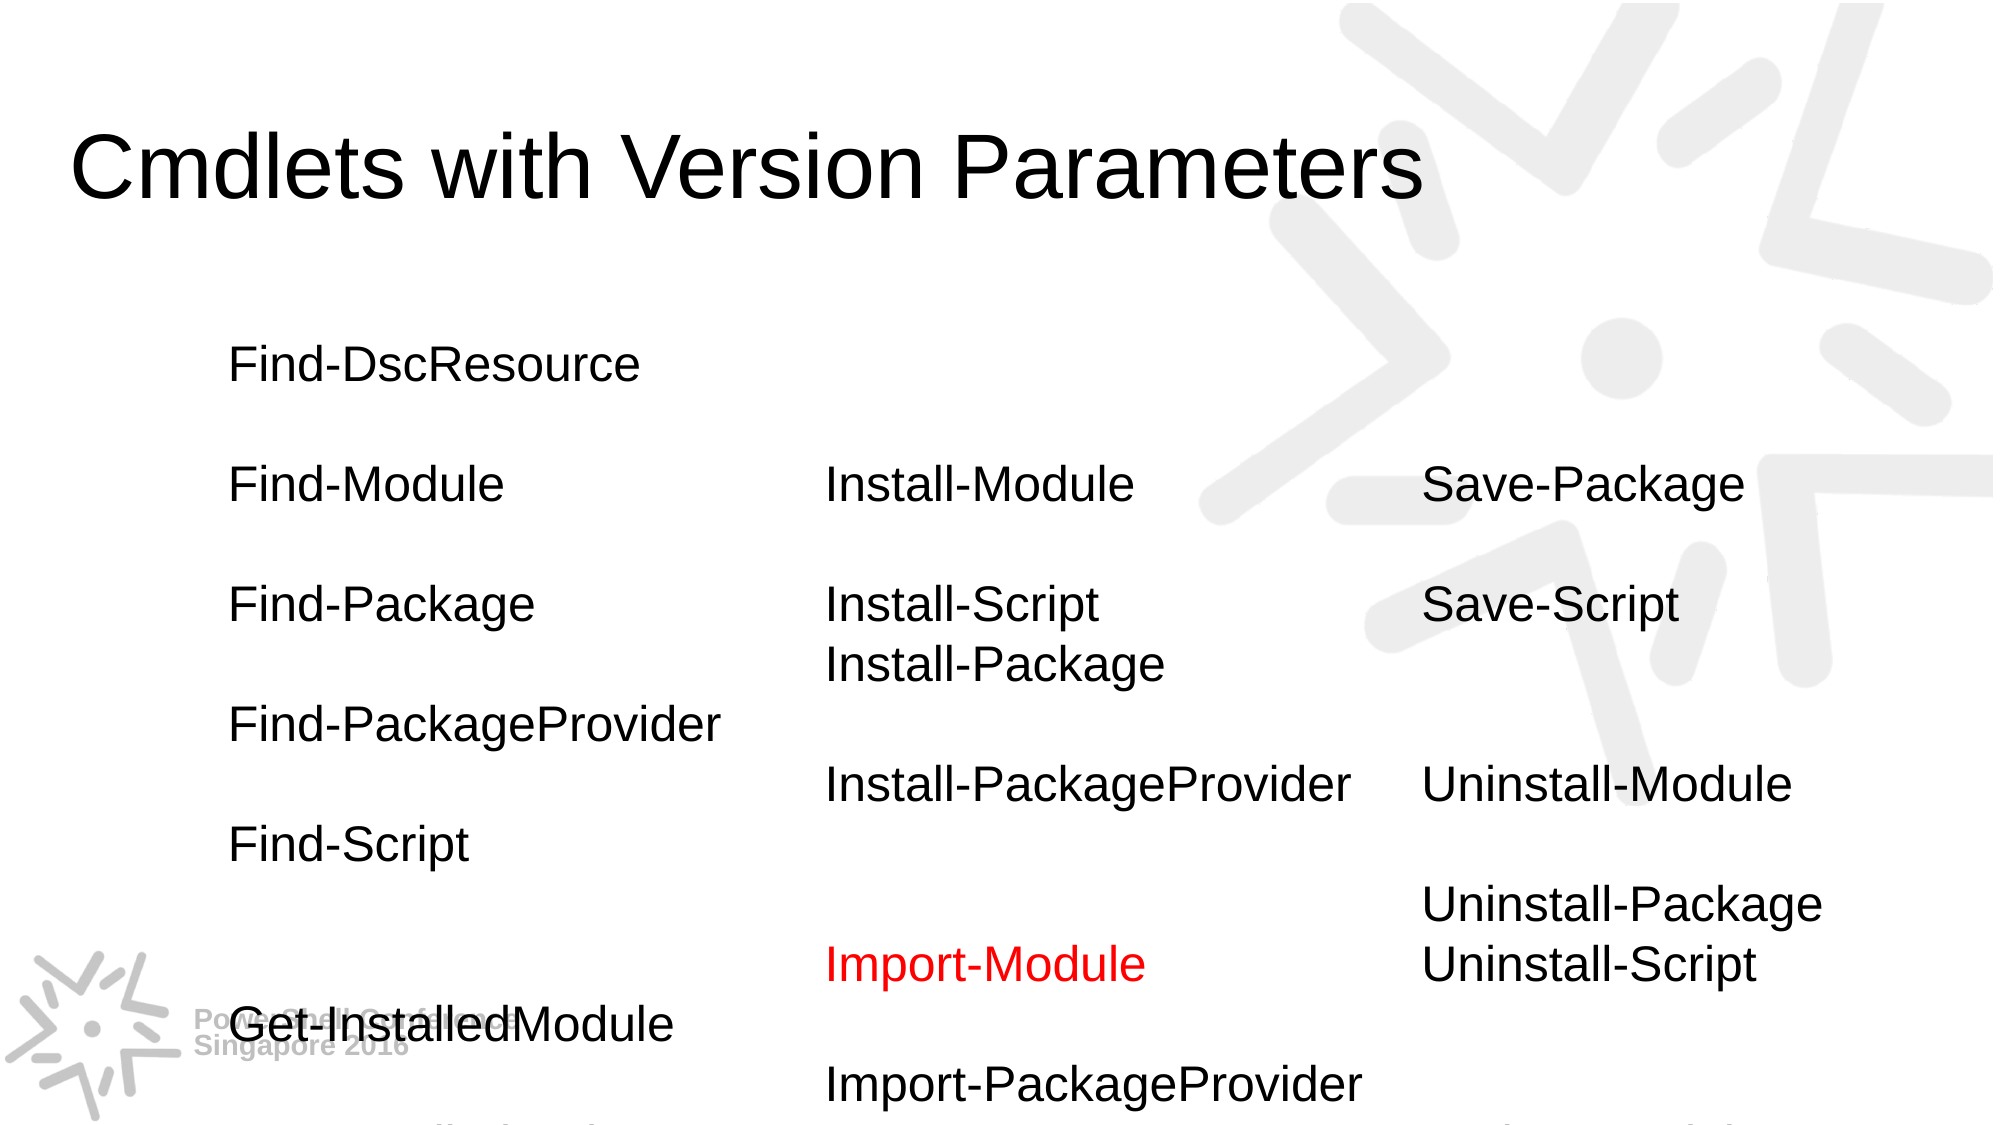

# Cmdlets with Version Parameters
Find-DscResource
Find-Module
Find-Package
Find-PackageProvider
Find-Script

Get-InstalledModule
Get-InstalledScript
Get-Package

Install-Module
Install-Script
Install-Package
Install-PackageProvider

Import-Module
Import-PackageProvider
Save-Module
Publish-Module

Save-Package
Save-Script

Uninstall-Module
Uninstall-Package
Uninstall-Script

Update-Module
Update-Script
Update-ScriptFileInfo